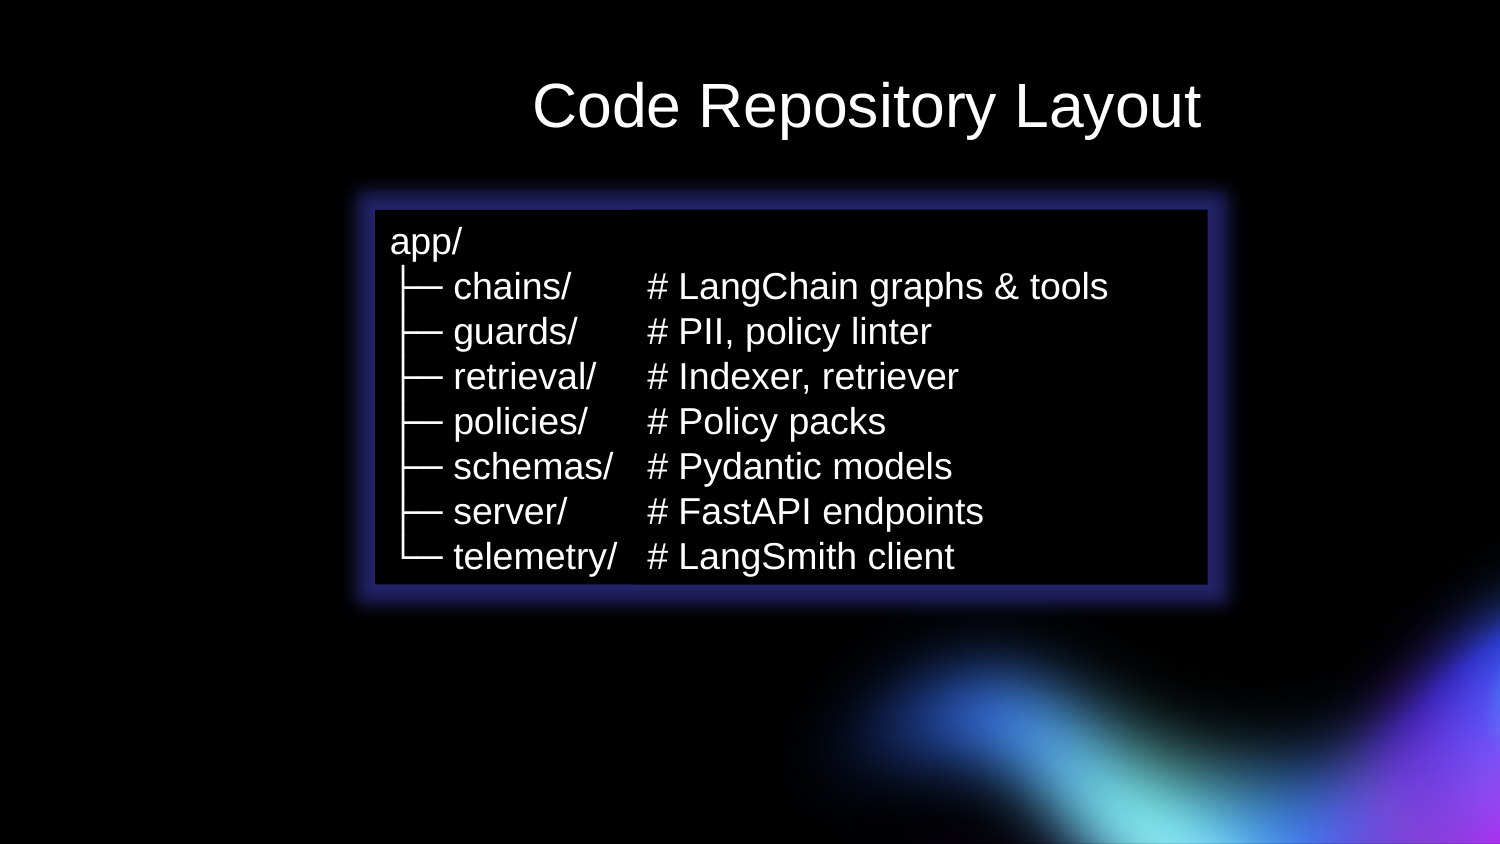

# Code Repository Layout
app/
├─ chains/
├─ guards/
├─ retrieval/
├─ policies/
├─ schemas/
├─ server/
└─ telemetry/

# LangChain graphs & tools
# PII, policy linter
# Indexer, retriever
# Policy packs
# Pydantic models
# FastAPI endpoints
# LangSmith client